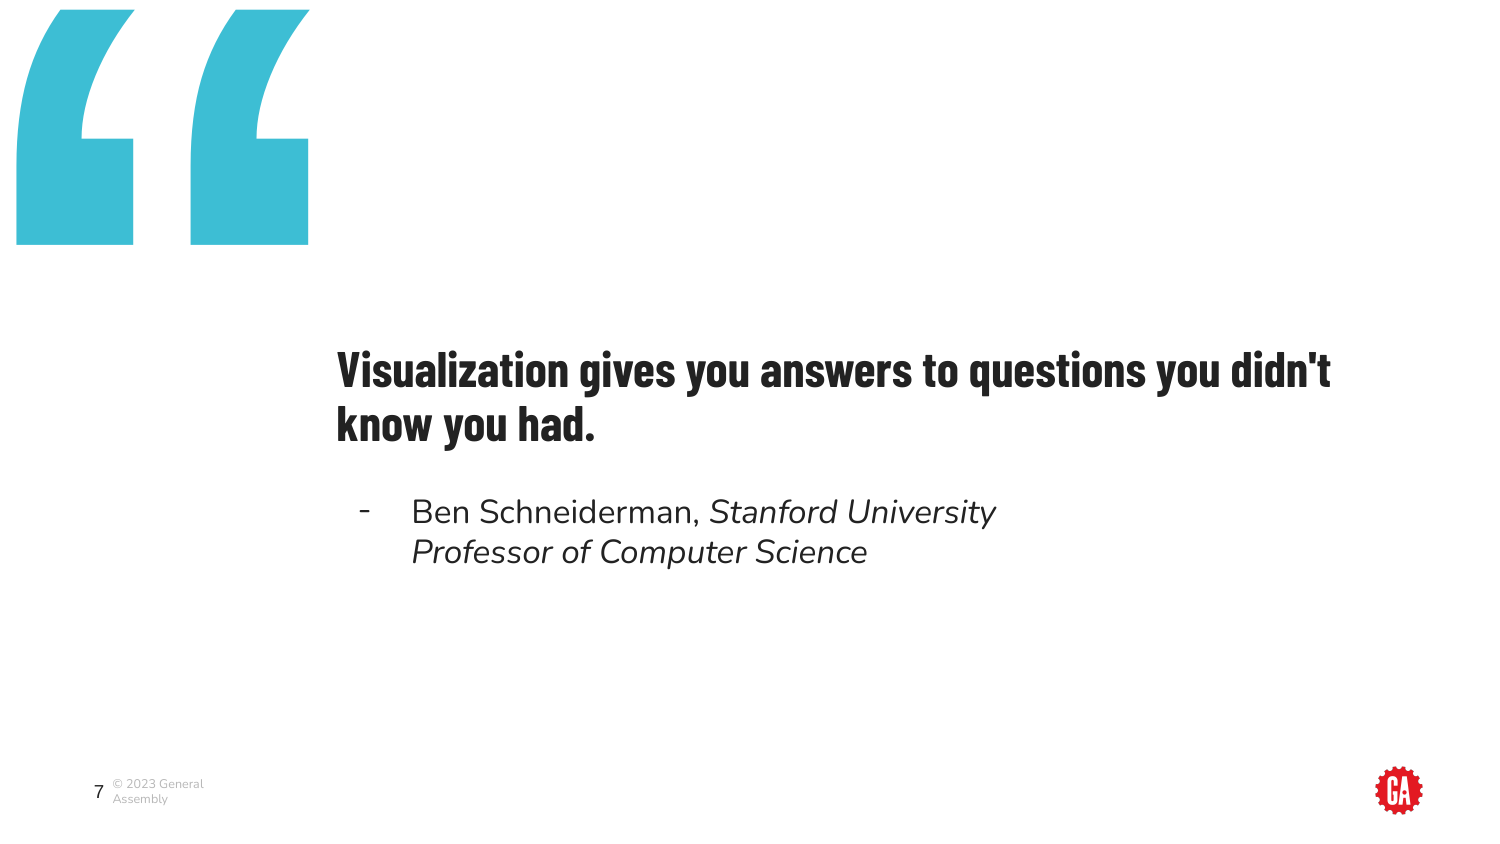

# Visualization gives you answers to questions you didn't know you had.
Ben Schneiderman, Stanford University Professor of Computer Science
7
7